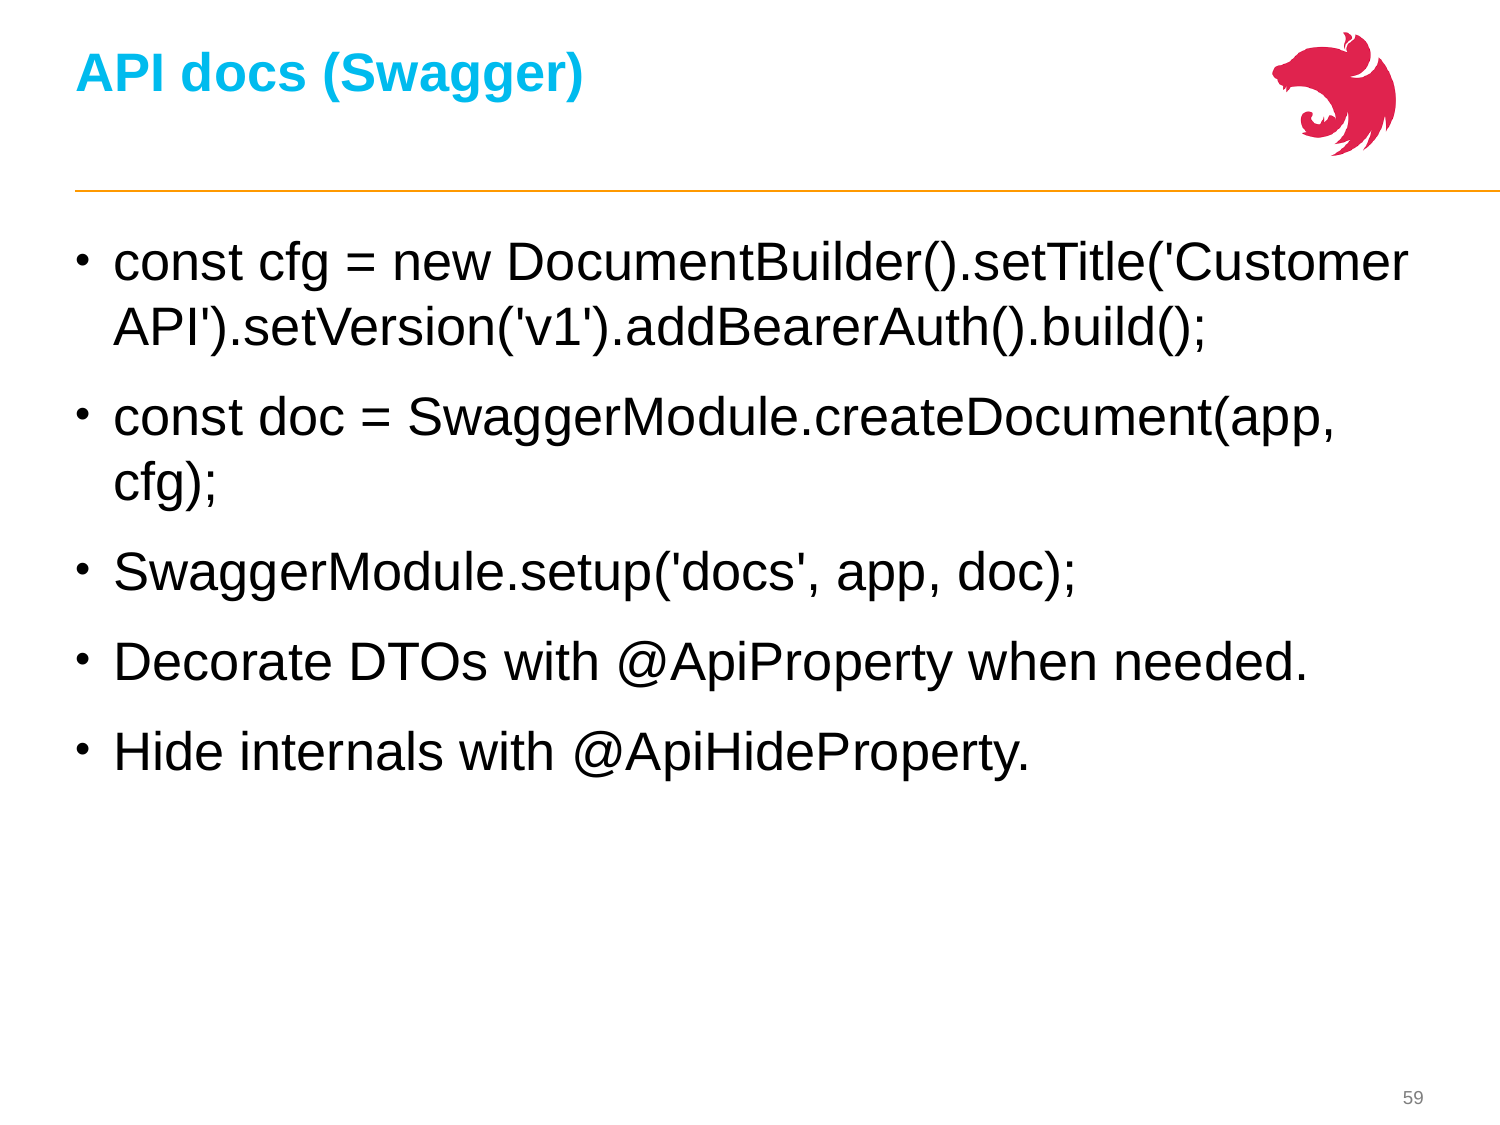

# API docs (Swagger)
const cfg = new DocumentBuilder().setTitle('Customer API').setVersion('v1').addBearerAuth().build();
const doc = SwaggerModule.createDocument(app, cfg);
SwaggerModule.setup('docs', app, doc);
Decorate DTOs with @ApiProperty when needed.
Hide internals with @ApiHideProperty.